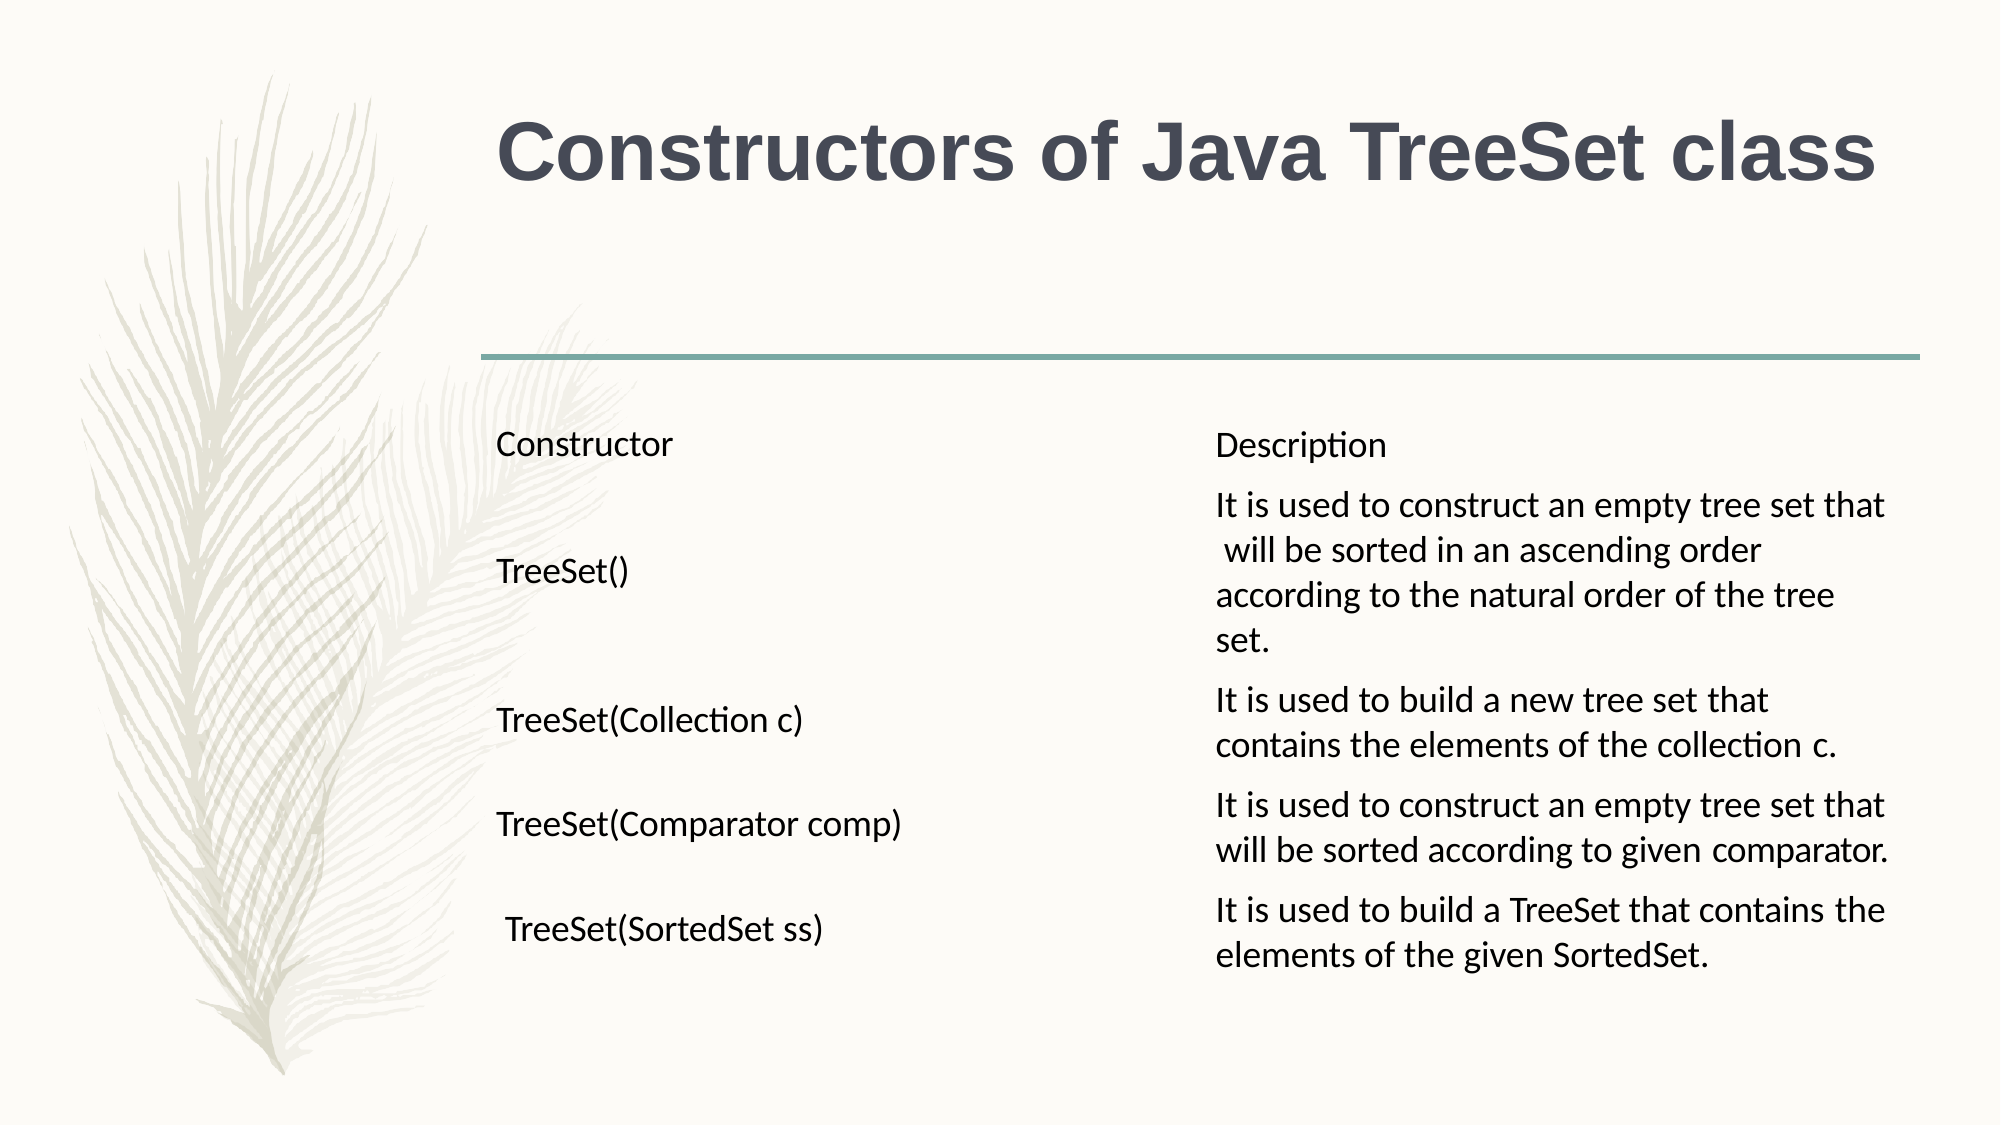

# Constructors of Java TreeSet class
Description
It is used to construct an empty tree set that  will be sorted in an ascending order  according to the natural order of the tree  set.
It is used to build a new tree set that
contains the elements of the collection c.
It is used to construct an empty tree set that  will be sorted according to given comparator.
It is used to build a TreeSet that contains the
elements of the given SortedSet.
Constructor

TreeSet()

TreeSet(Collection c)  TreeSet(Comparator comp)  TreeSet(SortedSet ss)